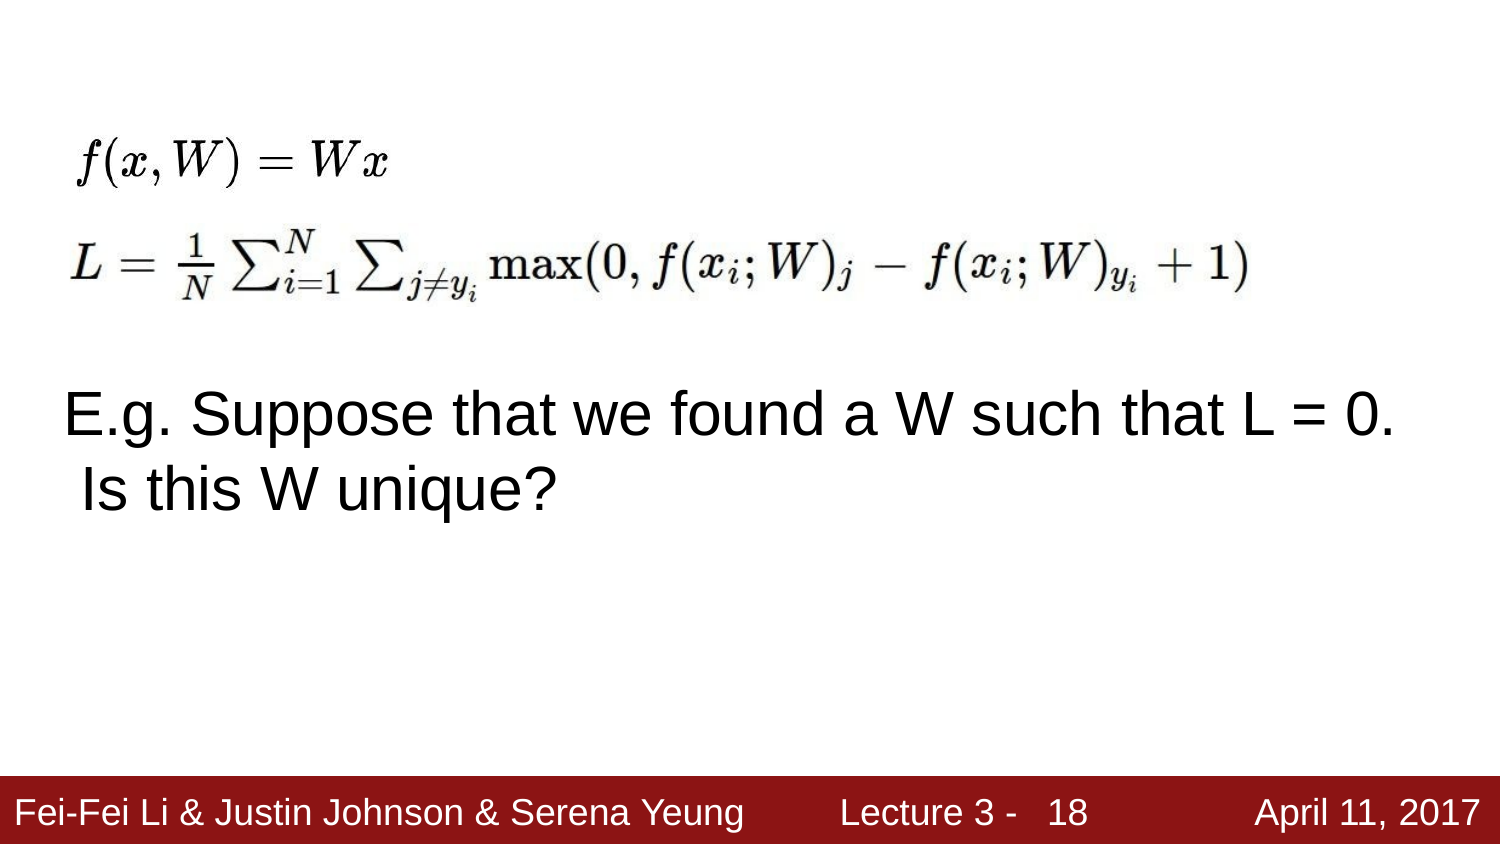

E.g. Suppose that we found a W such that L = 0.  Is this W unique?
18
Fei-Fei Li & Justin Johnson & Serena Yeung
Lecture 3 -
April 11, 2017